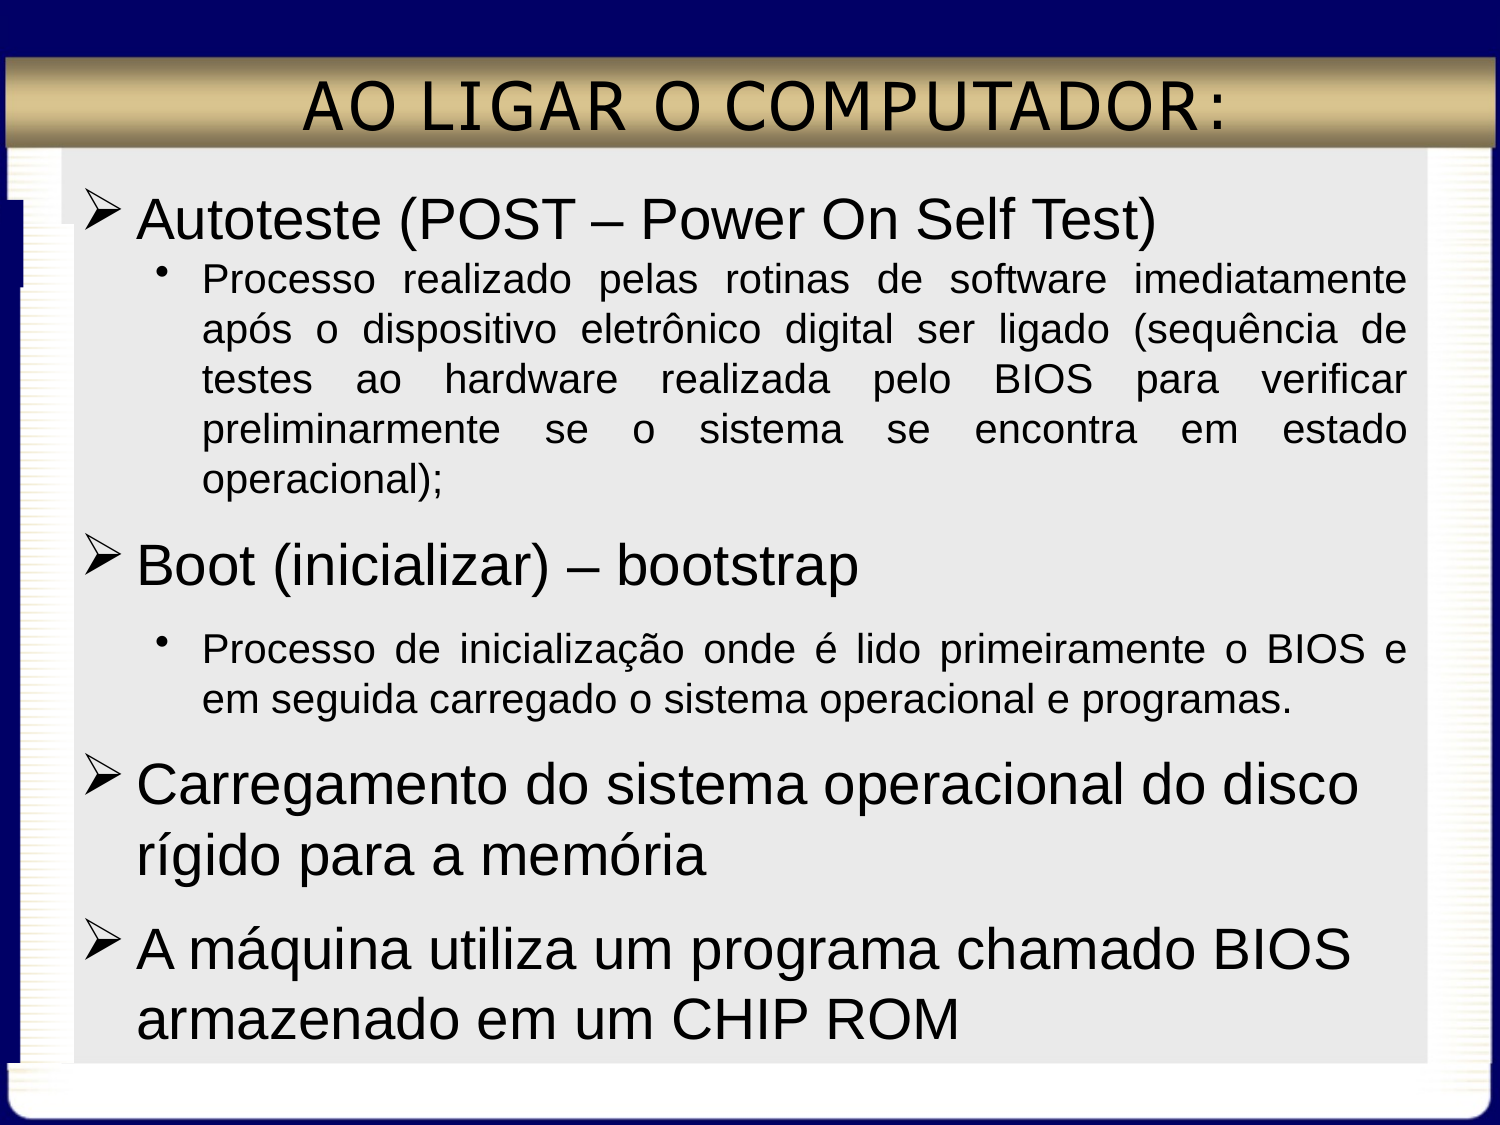

# AO LIGAR O COMPUTADOR:

Autoteste (POST – Power On Self Test)
Processo realizado pelas rotinas de software imediatamente após o dispositivo eletrônico digital ser ligado (sequência de testes ao hardware realizada pelo BIOS para verificar preliminarmente se o sistema se encontra em estado operacional);
Boot (inicializar) – bootstrap
Processo de inicialização onde é lido primeiramente o BIOS e em seguida carregado o sistema operacional e programas.
Carregamento do sistema operacional do disco rígido para a memória
A máquina utiliza um programa chamado BIOS armazenado em um CHIP ROM